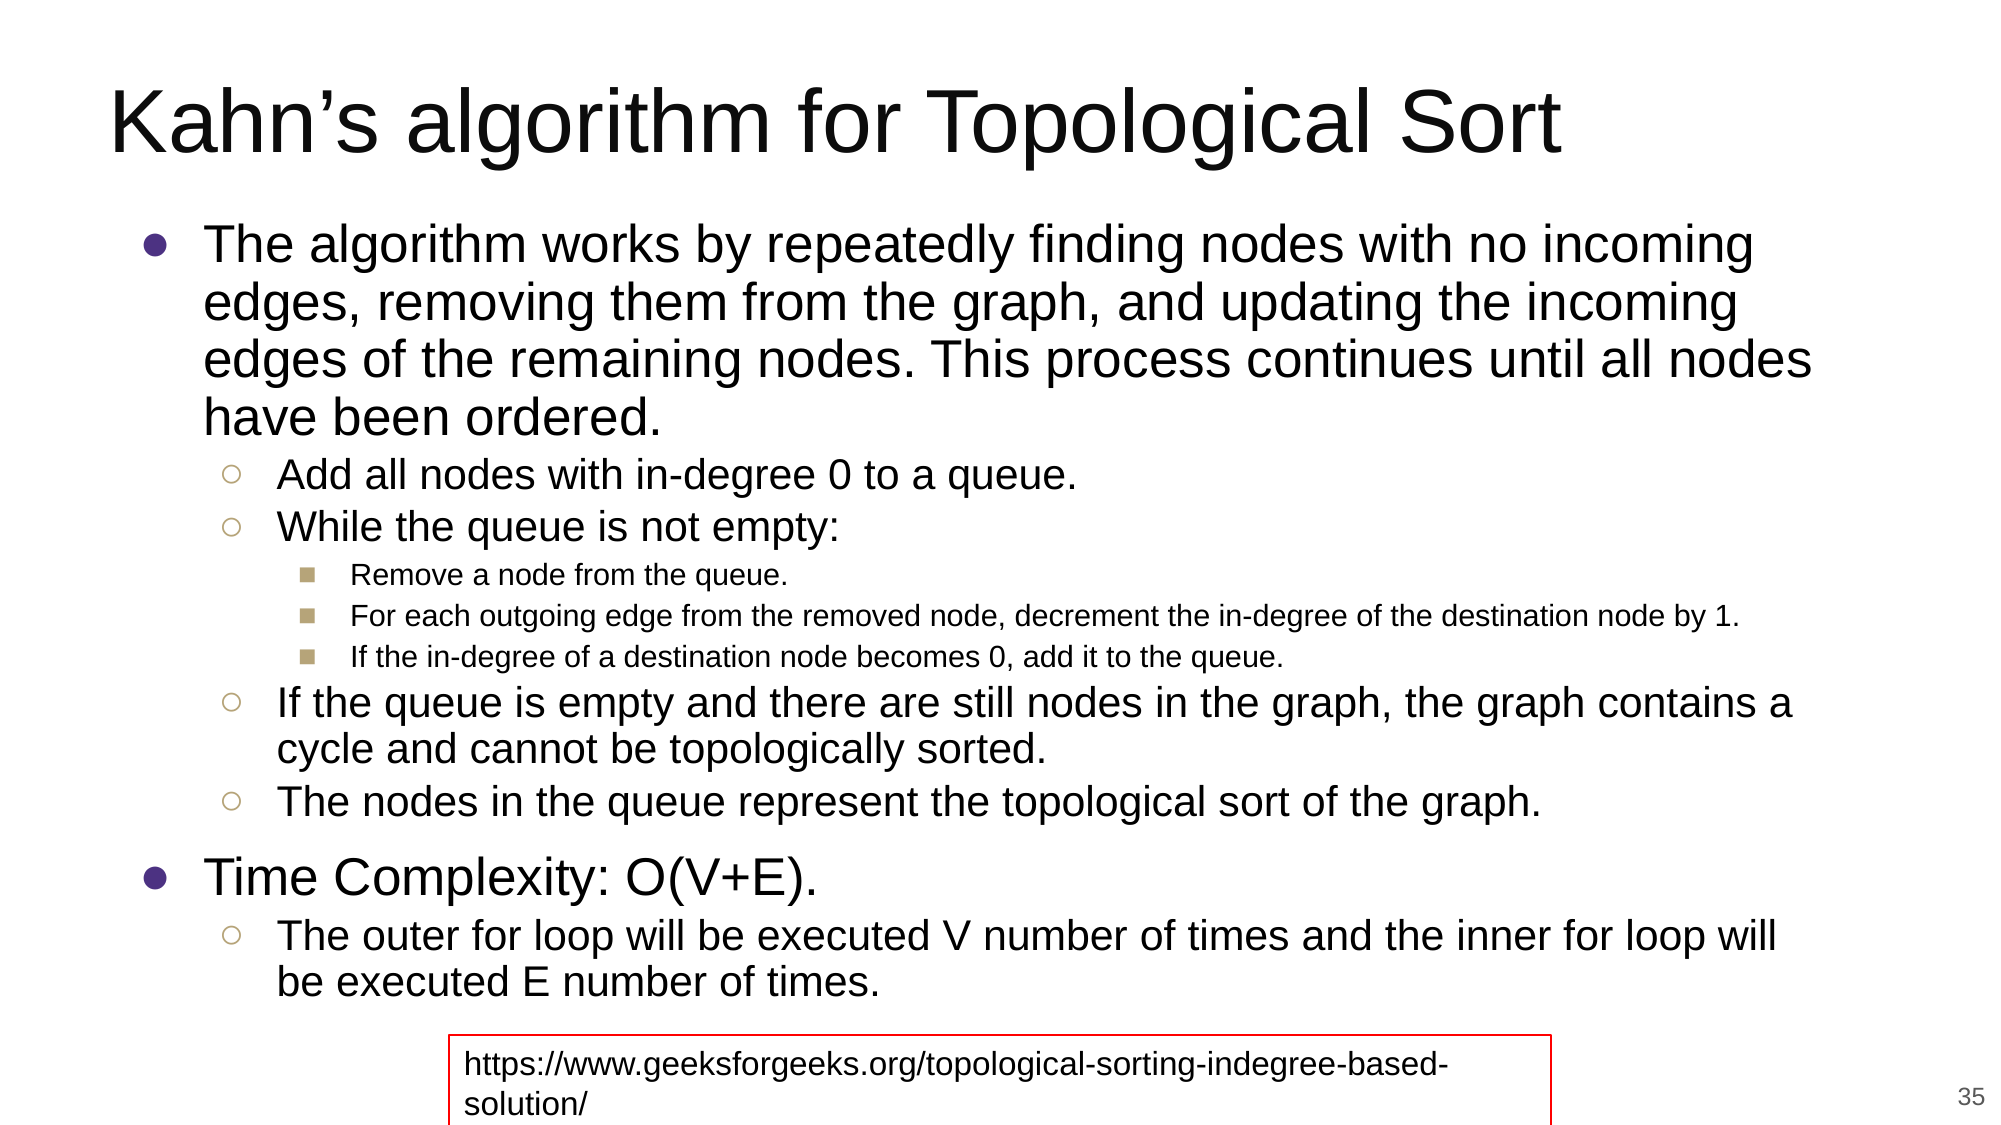

# Kahn’s algorithm for Topological Sort
The algorithm works by repeatedly finding nodes with no incoming edges, removing them from the graph, and updating the incoming edges of the remaining nodes. This process continues until all nodes have been ordered.
Add all nodes with in-degree 0 to a queue.
While the queue is not empty:
Remove a node from the queue.
For each outgoing edge from the removed node, decrement the in-degree of the destination node by 1.
If the in-degree of a destination node becomes 0, add it to the queue.
If the queue is empty and there are still nodes in the graph, the graph contains a cycle and cannot be topologically sorted.
The nodes in the queue represent the topological sort of the graph.
Time Complexity: O(V+E).
The outer for loop will be executed V number of times and the inner for loop will be executed E number of times.
https://www.geeksforgeeks.org/topological-sorting-indegree-based-solution/